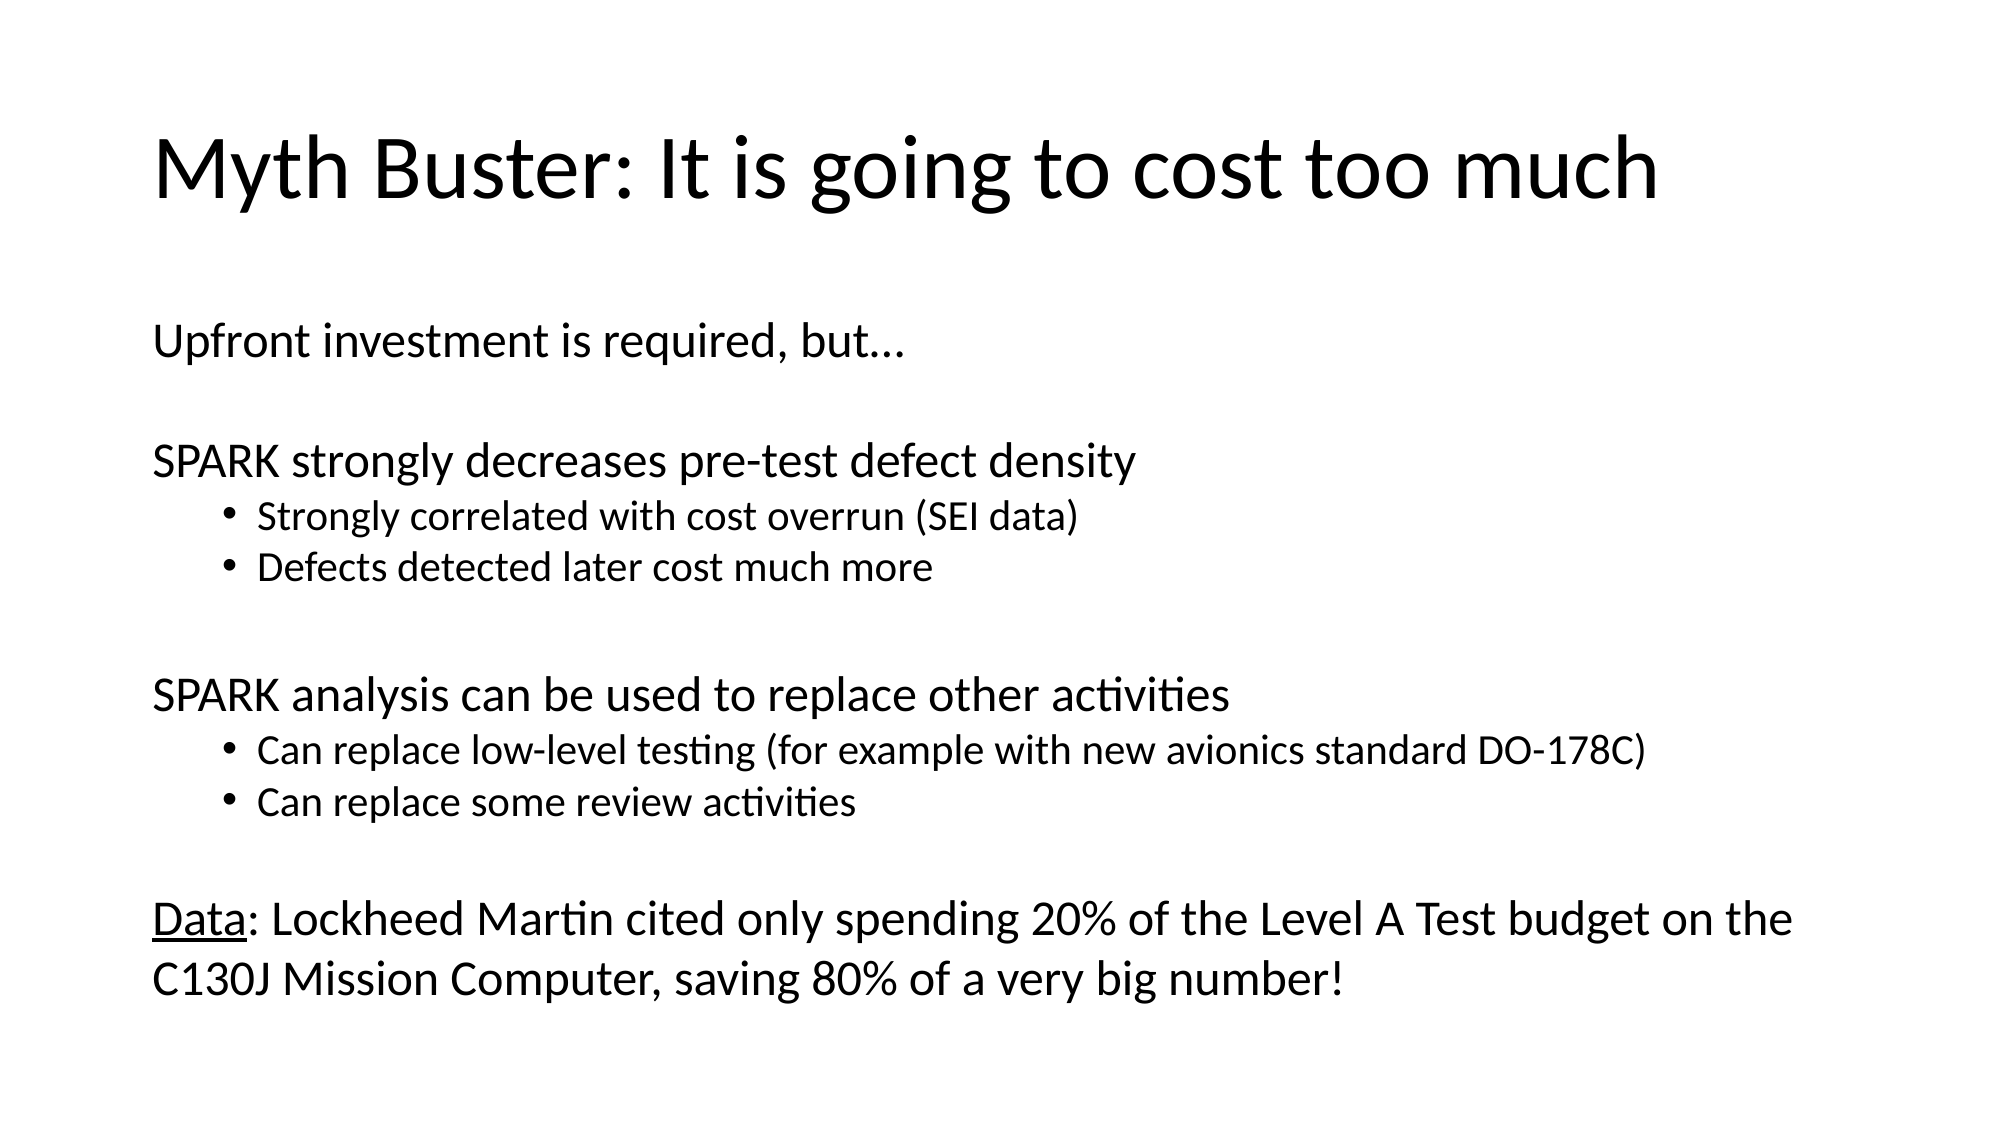

# Myth Buster: It is going to cost too much
Upfront investment is required, but…

SPARK strongly decreases pre-test defect density
Strongly correlated with cost overrun (SEI data)
Defects detected later cost much more

SPARK analysis can be used to replace other activities
Can replace low-level testing (for example with new avionics standard DO-178C)
Can replace some review activities

Data: Lockheed Martin cited only spending 20% of the Level A Test budget on the C130J Mission Computer, saving 80% of a very big number!